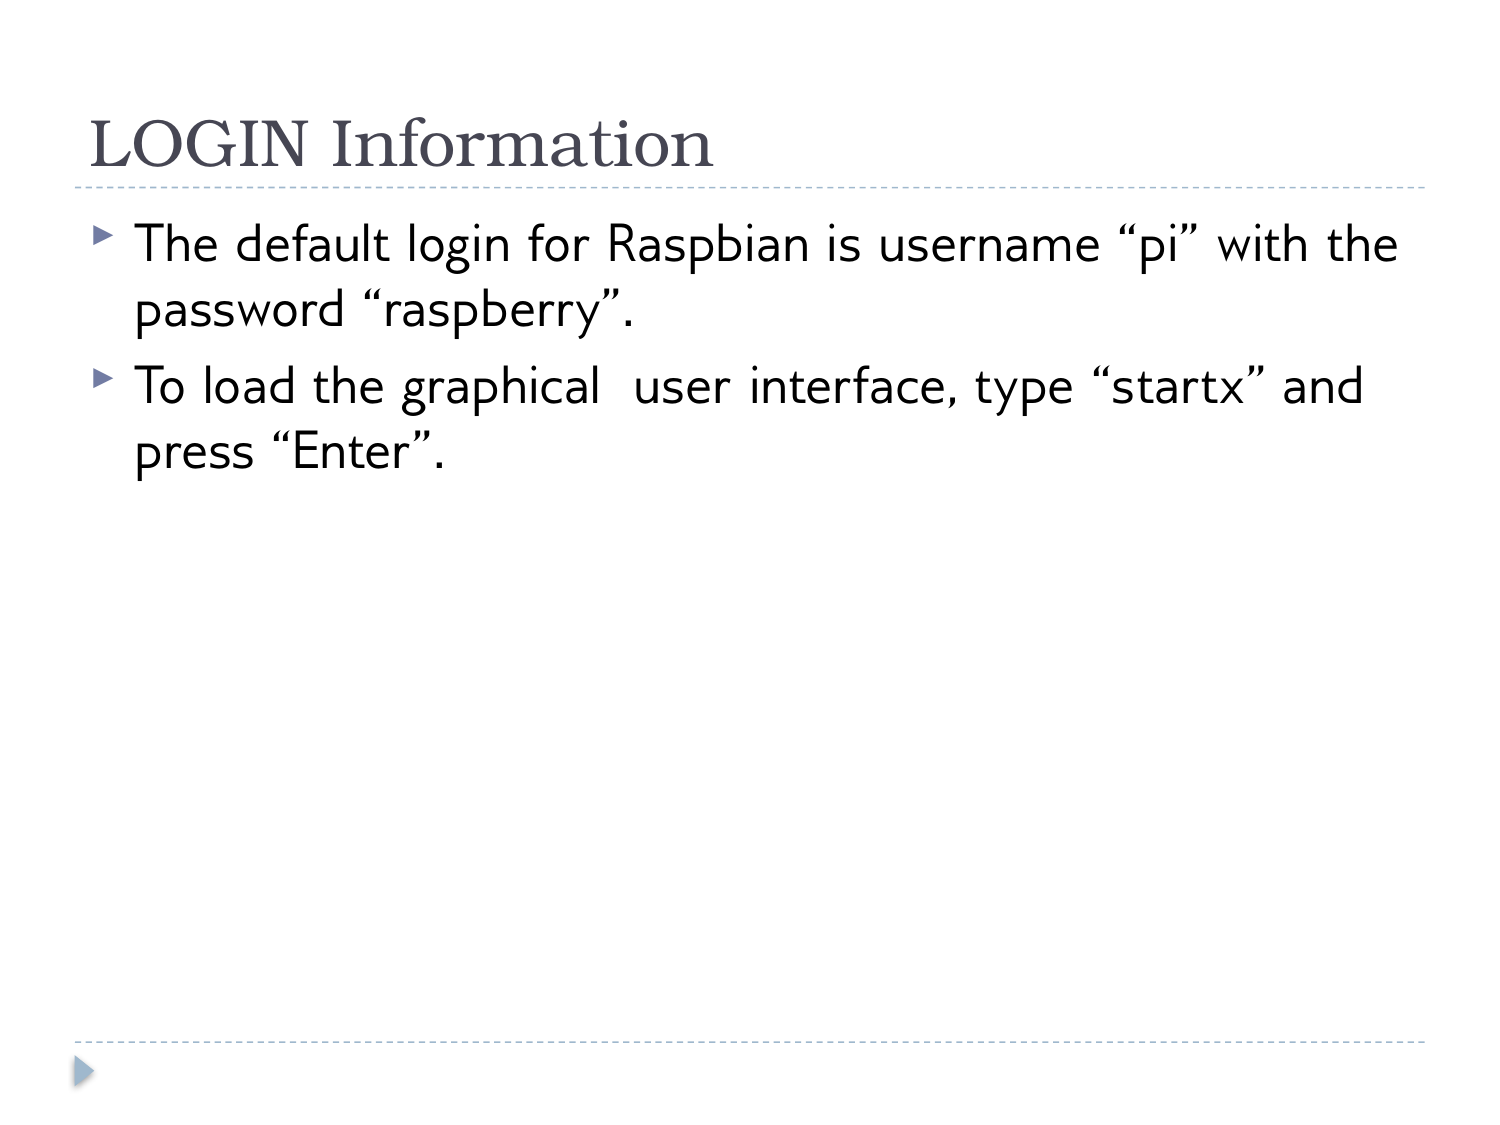

# LOGIN Information
The default login for Raspbian is username “pi” with the password “raspberry”.
To load the graphical  user interface, type “startx” and press “Enter”.